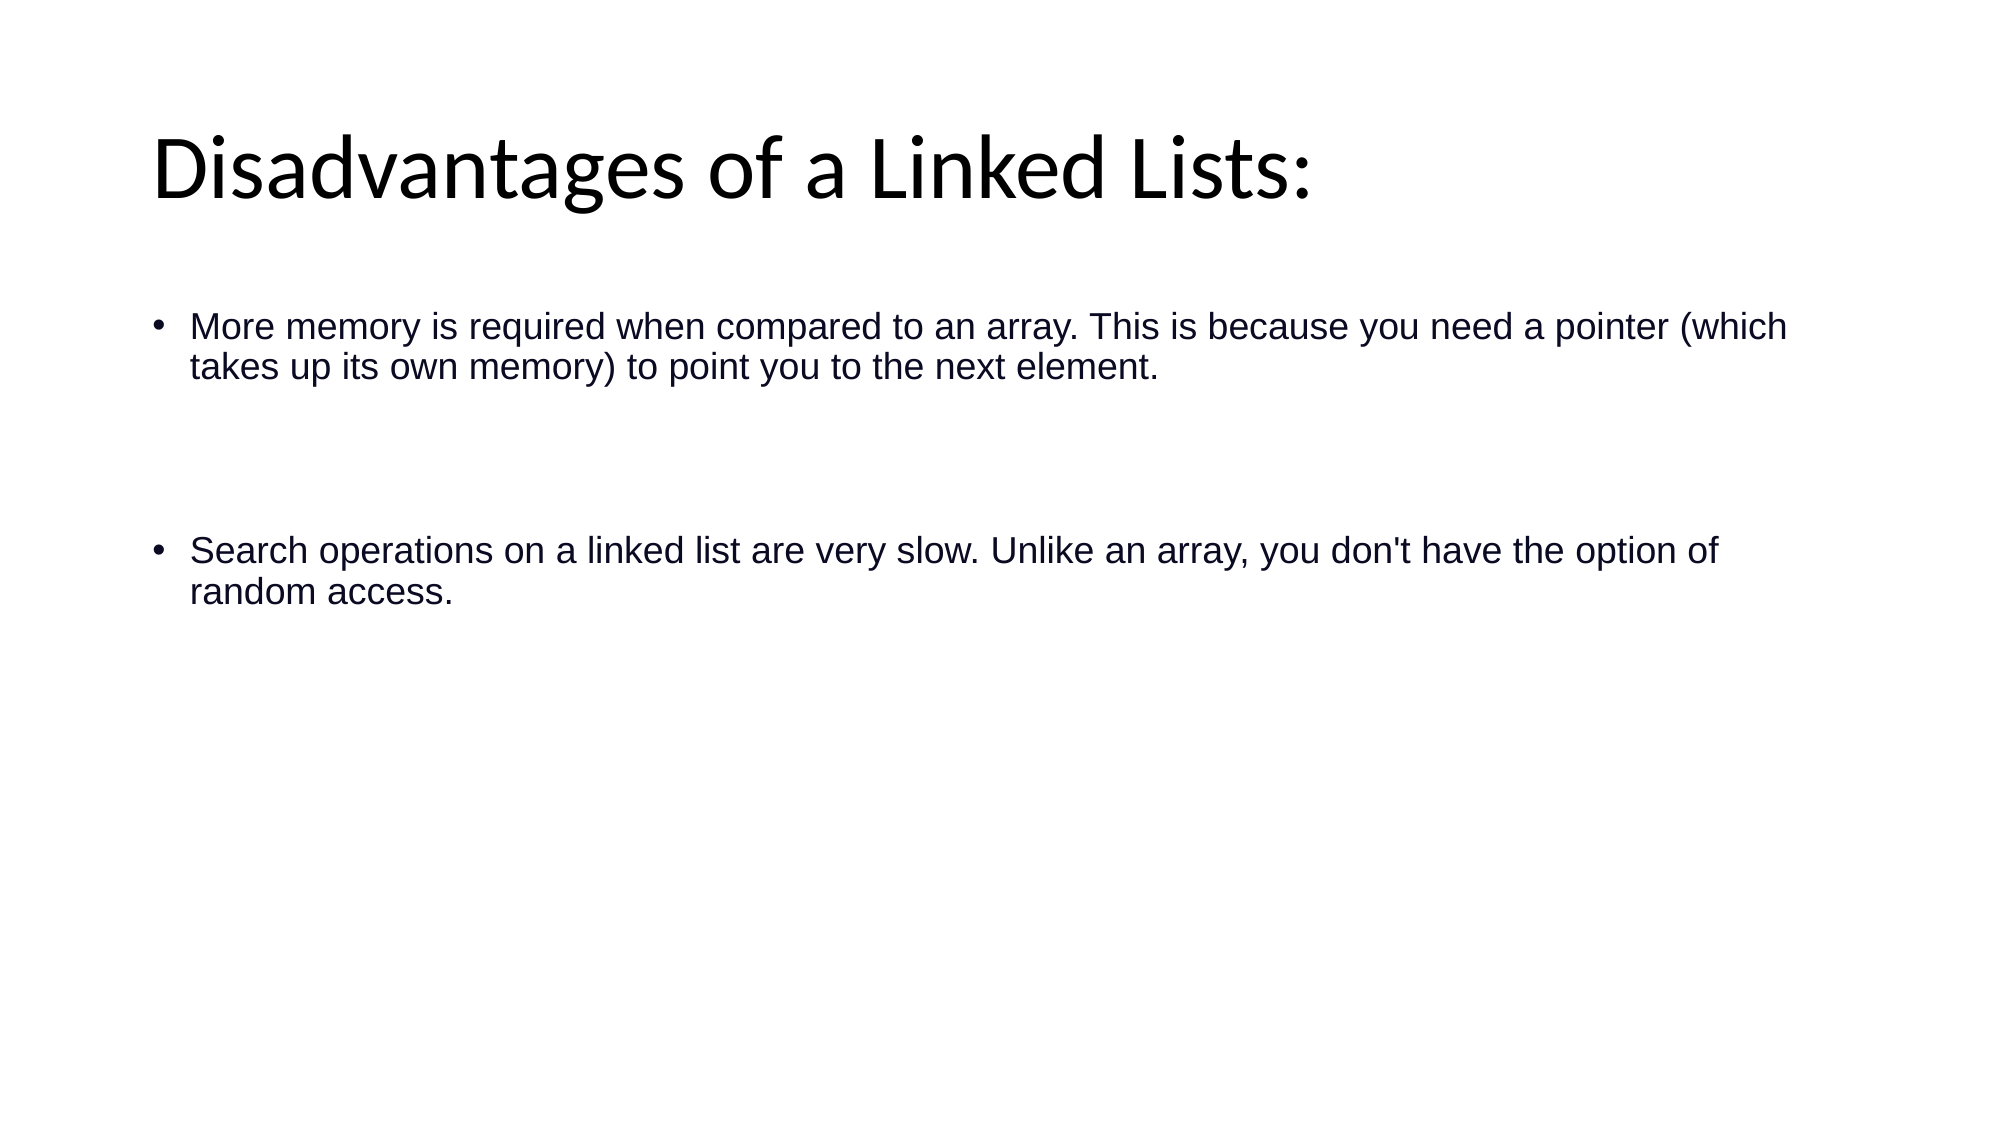

# Disadvantages of a Linked Lists:
More memory is required when compared to an array. This is because you need a pointer (which takes up its own memory) to point you to the next element.

Search operations on a linked list are very slow. Unlike an array, you don't have the option of random access.